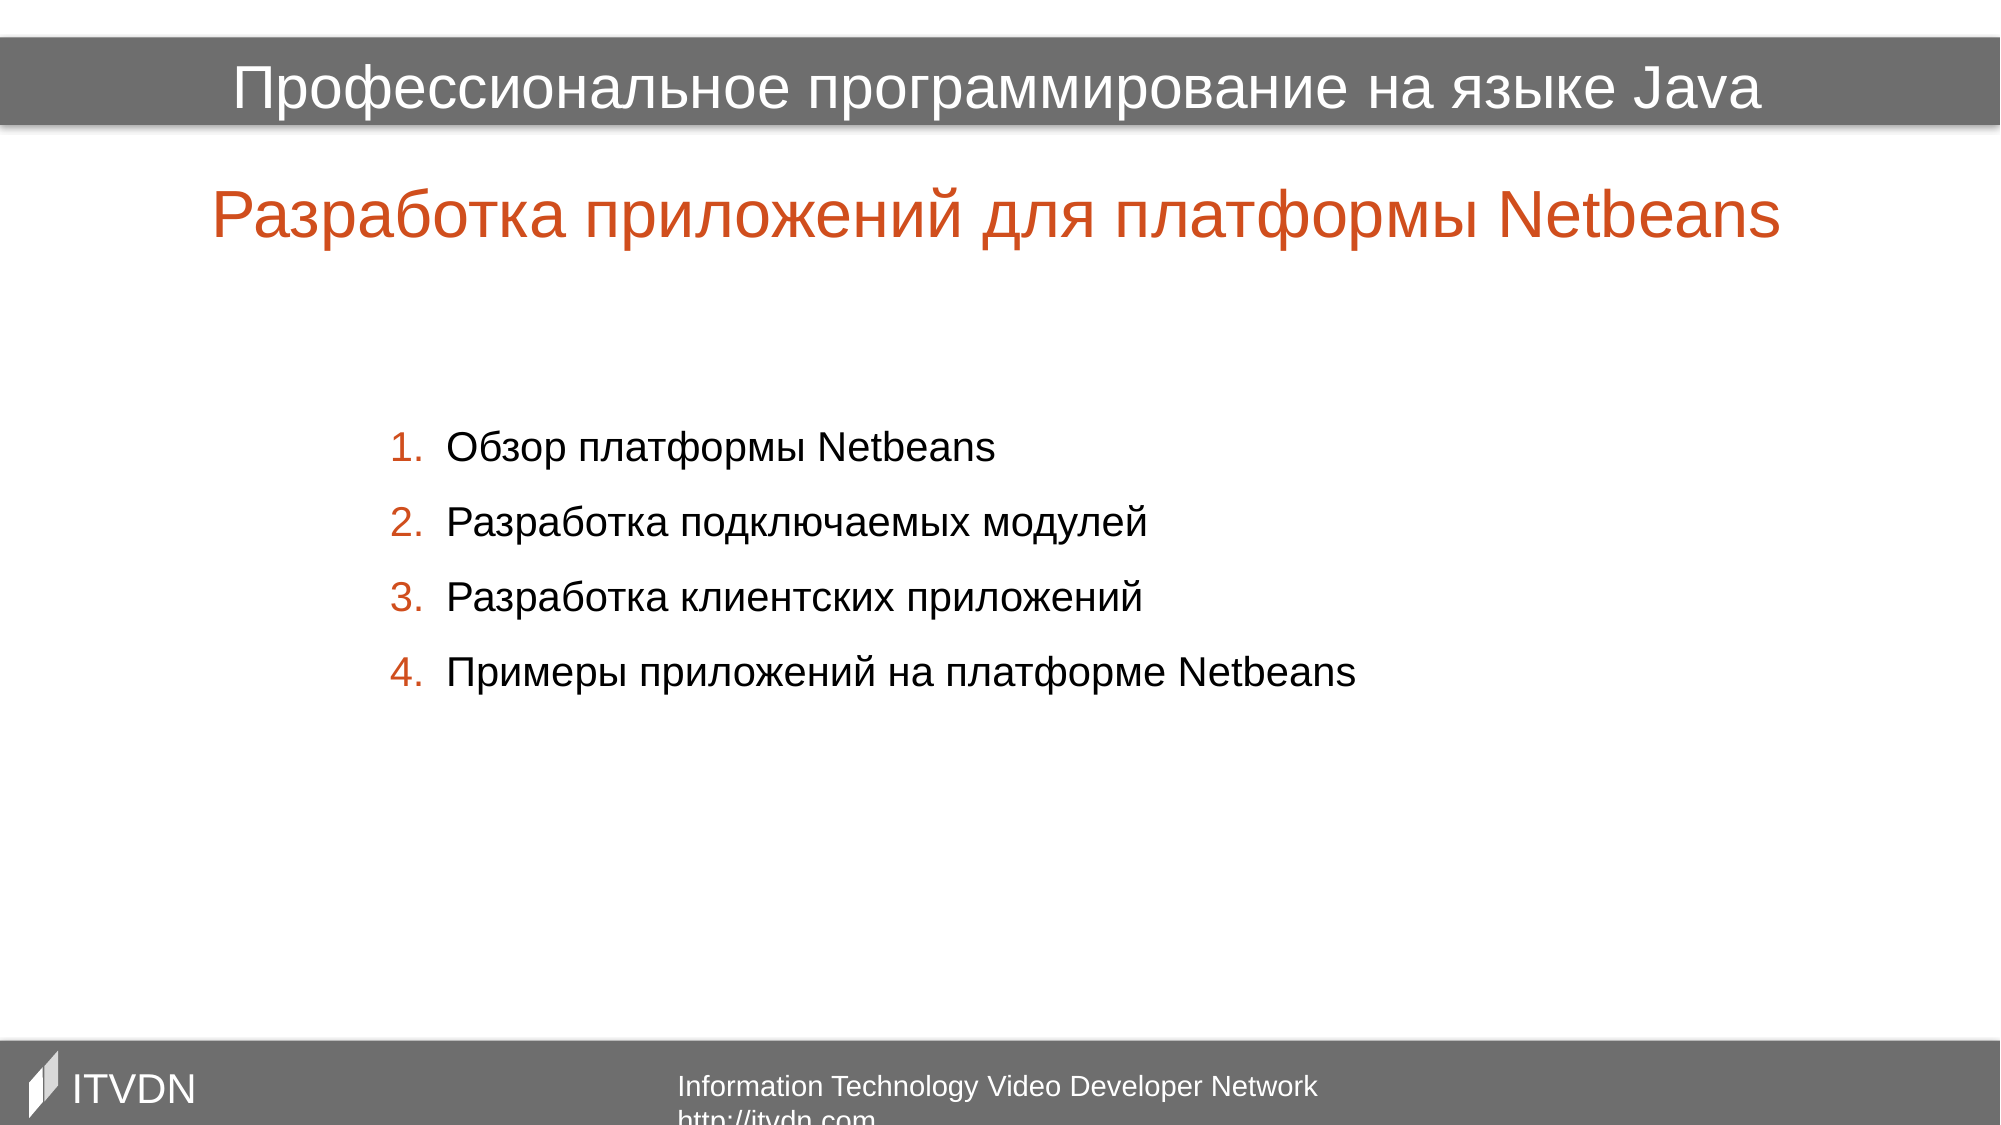

Профессиональное программирование на языке Java
Разработка приложений для платформы Netbeans
Обзор платформы Netbeans
Разработка подключаемых модулей
Разработка клиентских приложений
Примеры приложений на платформе Netbeans

ITVDN
Information Technology Video Developer Network                                                       http://itvdn.com